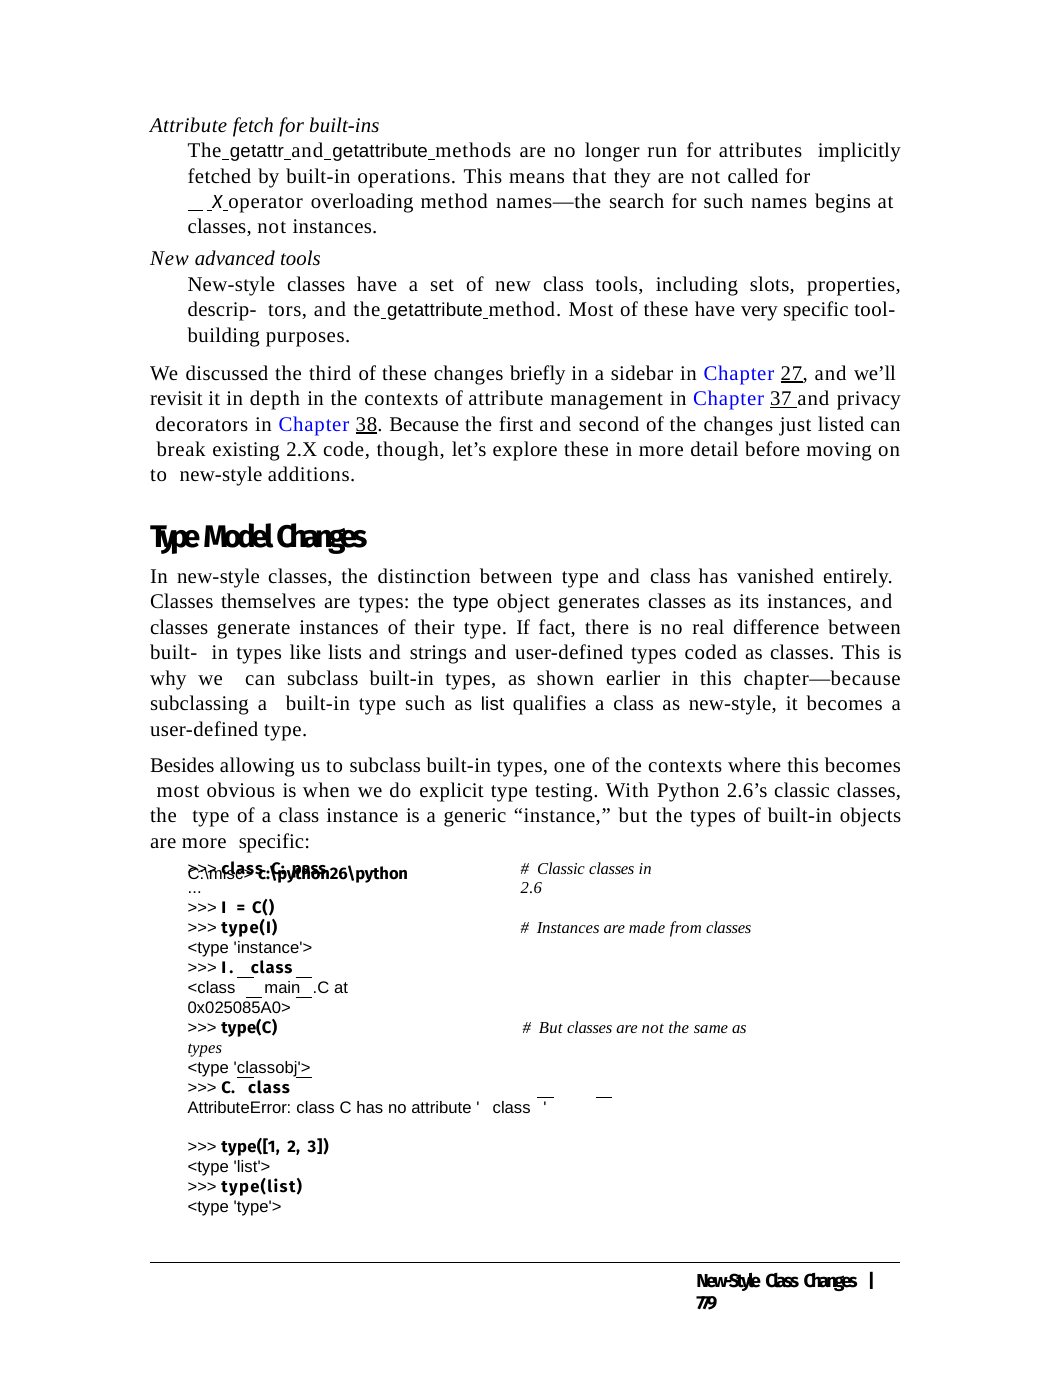

Attribute fetch for built-ins
The getattr and getattribute methods are no longer run for attributes  implicitly fetched by built-in operations. This means that they are not called for
   X operator overloading method names—the search for such names begins at  classes, not instances.
New advanced tools
New-style classes have a set of new class tools, including slots, properties, descrip-  tors, and the getattribute method. Most of these have very specific tool-  building purposes.
We discussed the third of these changes briefly in a sidebar in Chapter 27, and we’ll  revisit it in depth in the contexts of attribute management in Chapter 37 and privacy  decorators in Chapter 38. Because the first and second of the changes just listed can  break existing 2.X code, though, let’s explore these in more detail before moving on to  new-style additions.

Type Model Changes
In new-style classes, the distinction between type and class has vanished entirely.  Classes themselves are types: the type object generates classes as its instances, and  classes generate instances of their type. If fact, there is no real difference between built-  in types like lists and strings and user-defined types coded as classes. This is why we  can subclass built-in types, as shown earlier in this chapter—because subclassing a  built-in type such as list qualifies a class as new-style, it becomes a user-defined type.
Besides allowing us to subclass built-in types, one of the contexts where this becomes  most obvious is when we do explicit type testing. With Python 2.6’s classic classes, the  type of a class instance is a generic “instance,” but the types of built-in objects are more  specific:
C:\misc> c:\python26\python
>>> class C: pass
...
>>> I = C()
>>> type(I)
<type 'instance'>
>>> I. class
<class	main .C at 0x025085A0>
# Classic classes in 2.6
# Instances are made from classes

>>> type(C)	# But classes are not the same as types
<type 'classobj'>
>>> C.   class
AttributeError: class C has no attribute ' class '

>>> type([1, 2, 3])
<type 'list'>
>>> type(list)
<type 'type'>

New-Style Class Changes  |  779